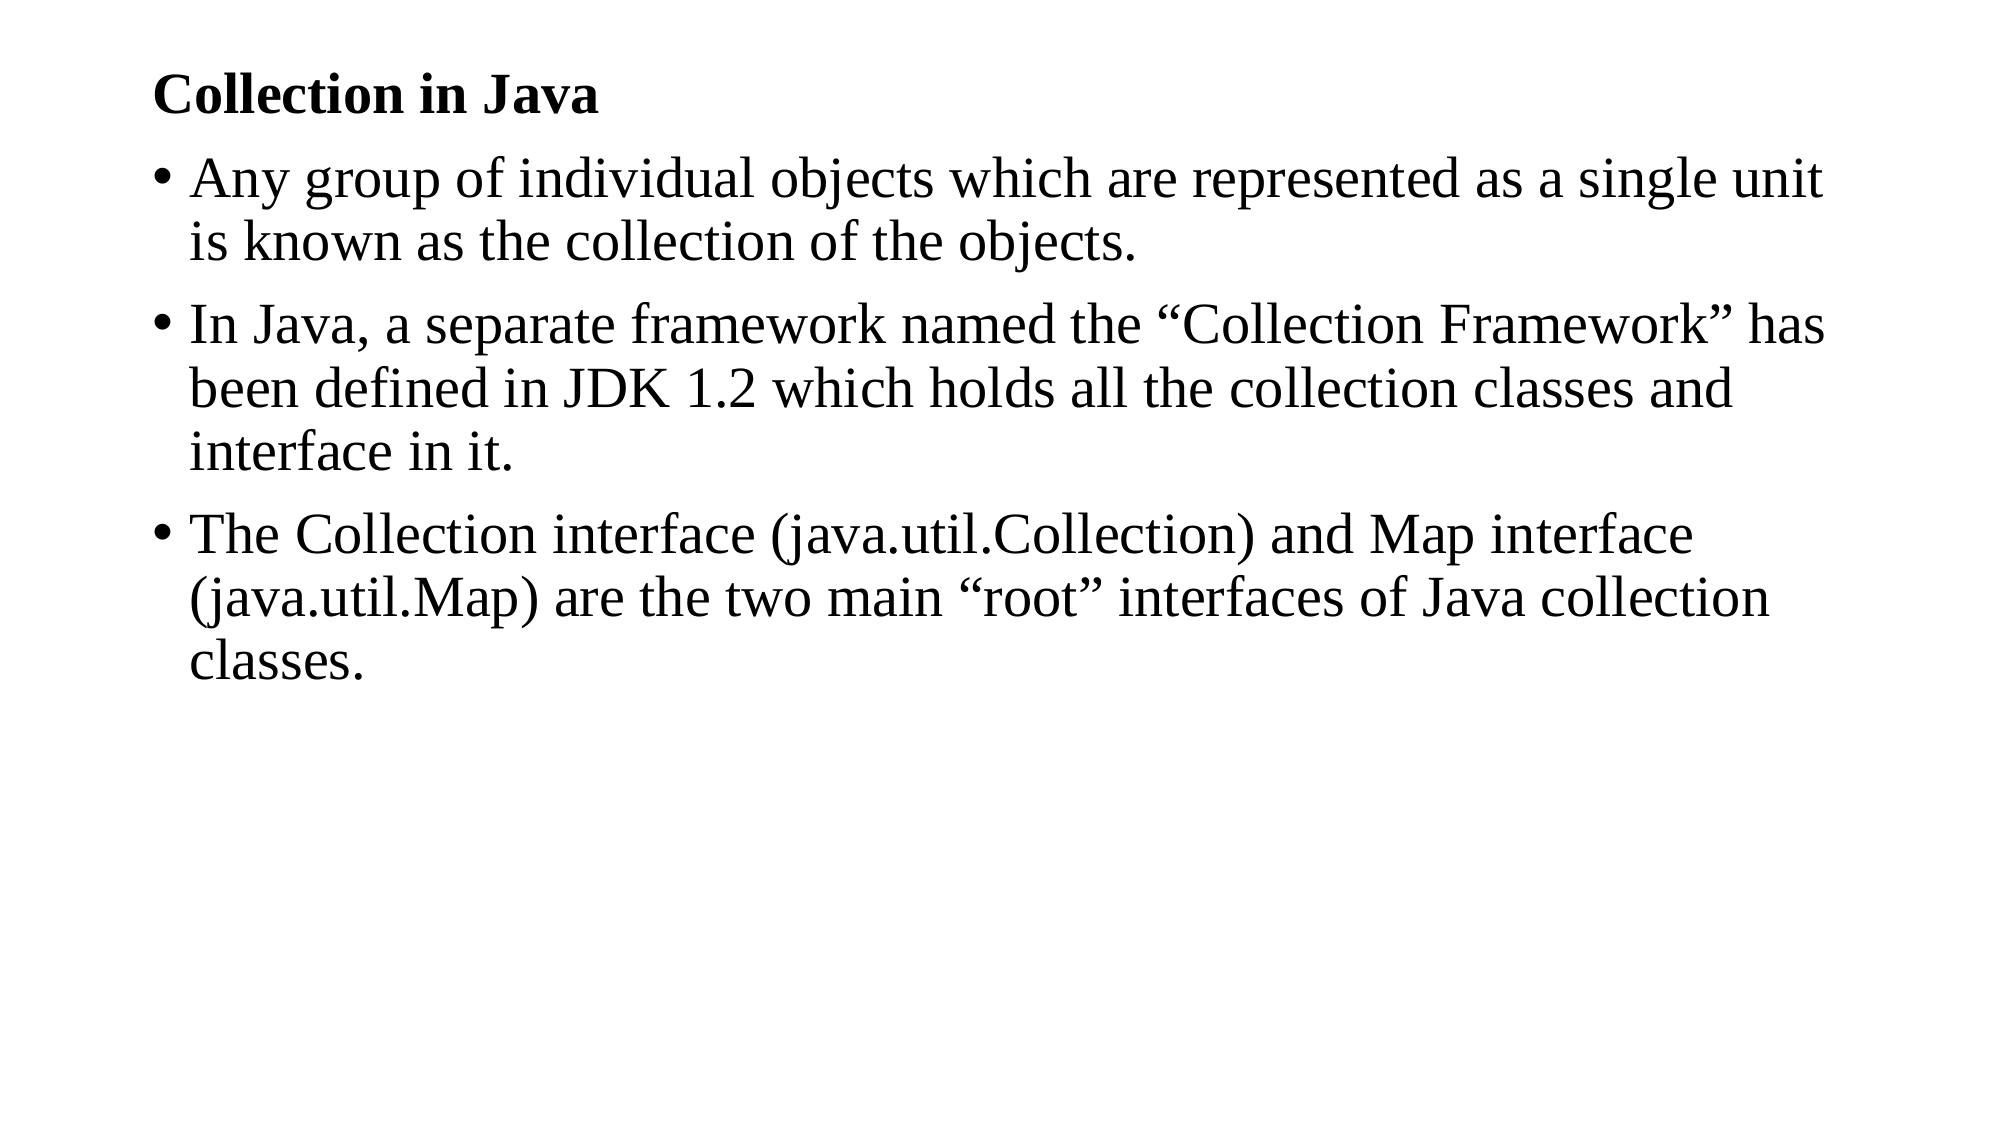

Collection in Java
Any group of individual objects which are represented as a single unit is known as the collection of the objects.
In Java, a separate framework named the “Collection Framework” has been defined in JDK 1.2 which holds all the collection classes and interface in it.
The Collection interface (java.util.Collection) and Map interface (java.util.Map) are the two main “root” interfaces of Java collection classes.